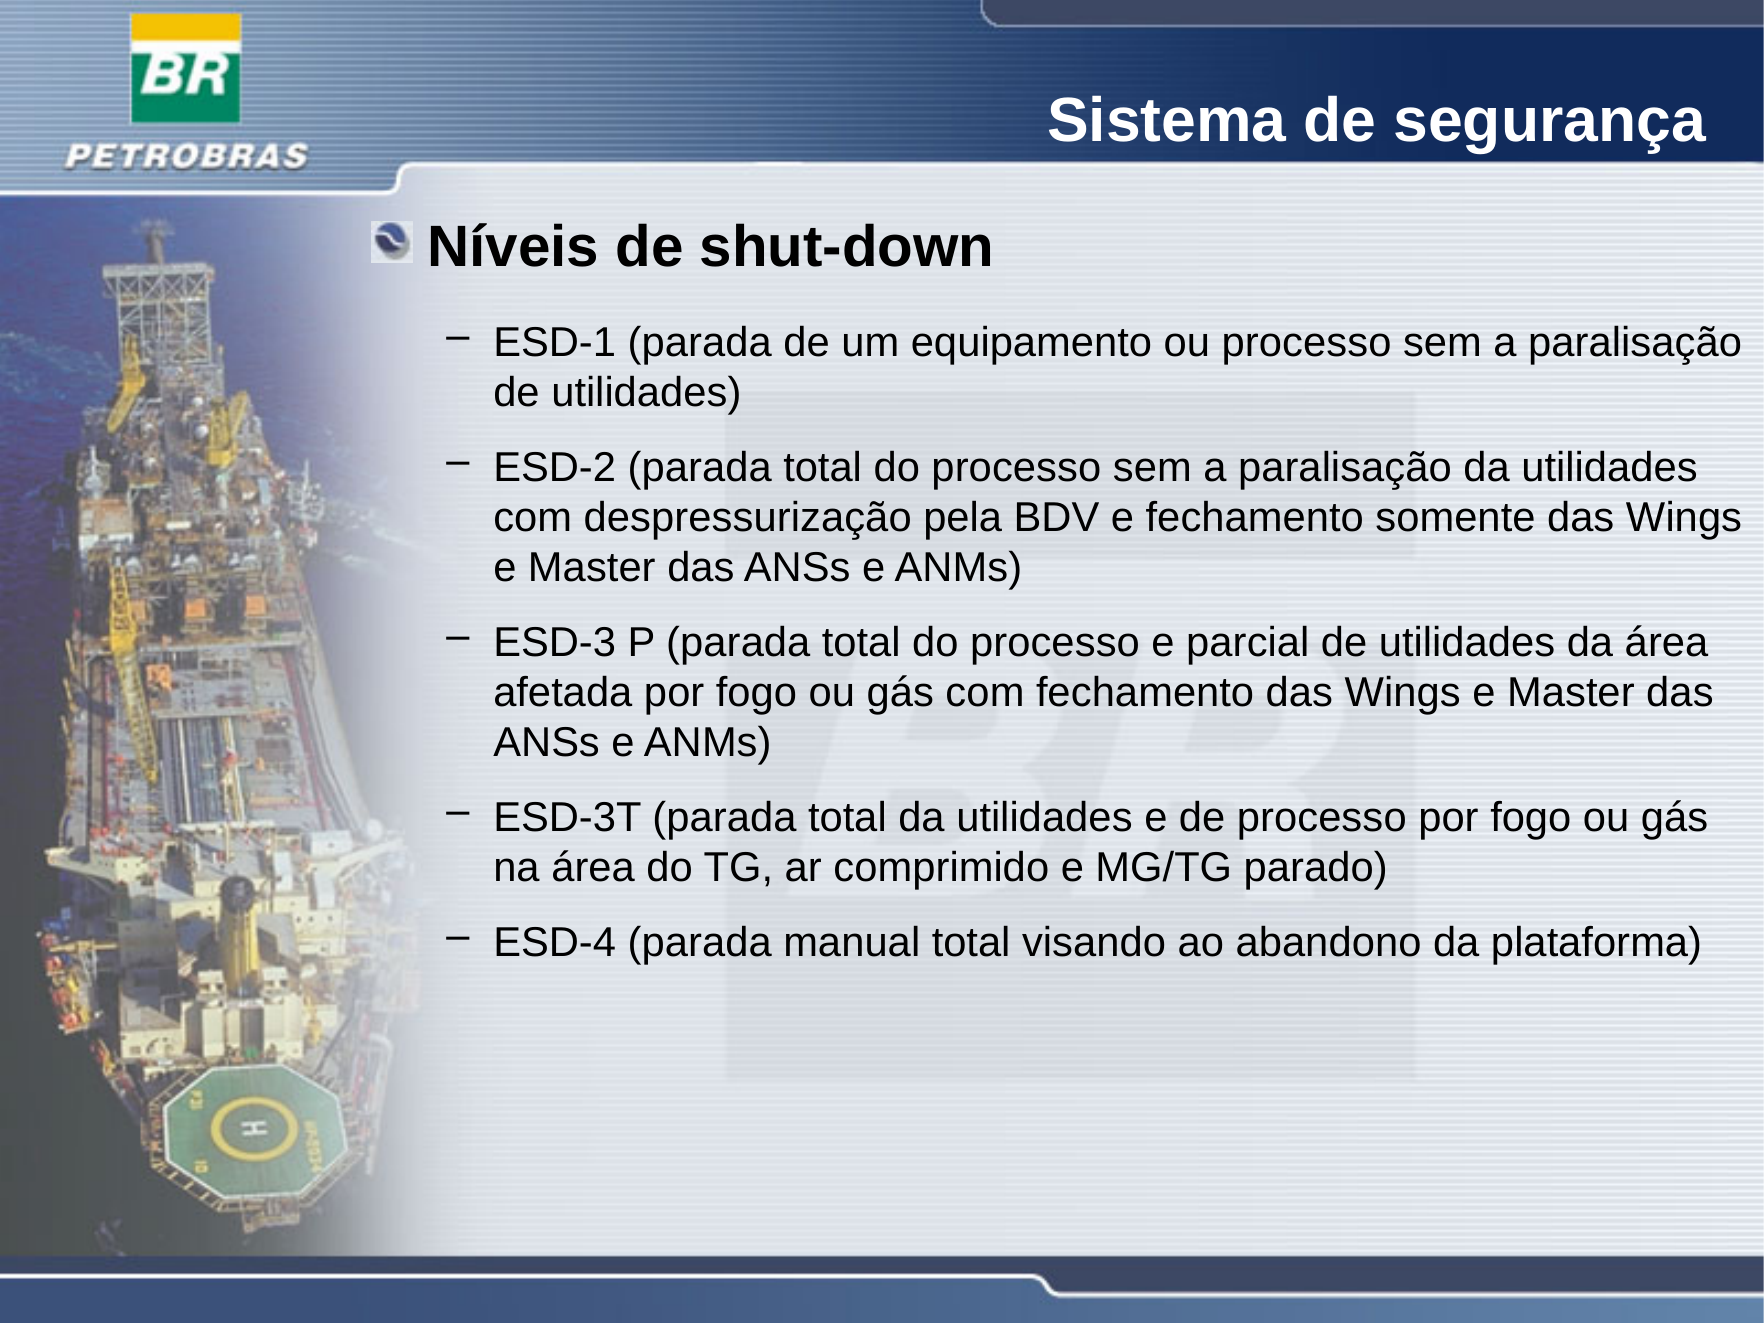

# Sistema de segurança
Níveis de shut-down
ESD-1 (parada de um equipamento ou processo sem a paralisação de utilidades)
ESD-2 (parada total do processo sem a paralisação da utilidades com despressurização pela BDV e fechamento somente das Wings e Master das ANSs e ANMs)
ESD-3 P (parada total do processo e parcial de utilidades da área afetada por fogo ou gás com fechamento das Wings e Master das ANSs e ANMs)
ESD-3T (parada total da utilidades e de processo por fogo ou gás na área do TG, ar comprimido e MG/TG parado)
ESD-4 (parada manual total visando ao abandono da plataforma)